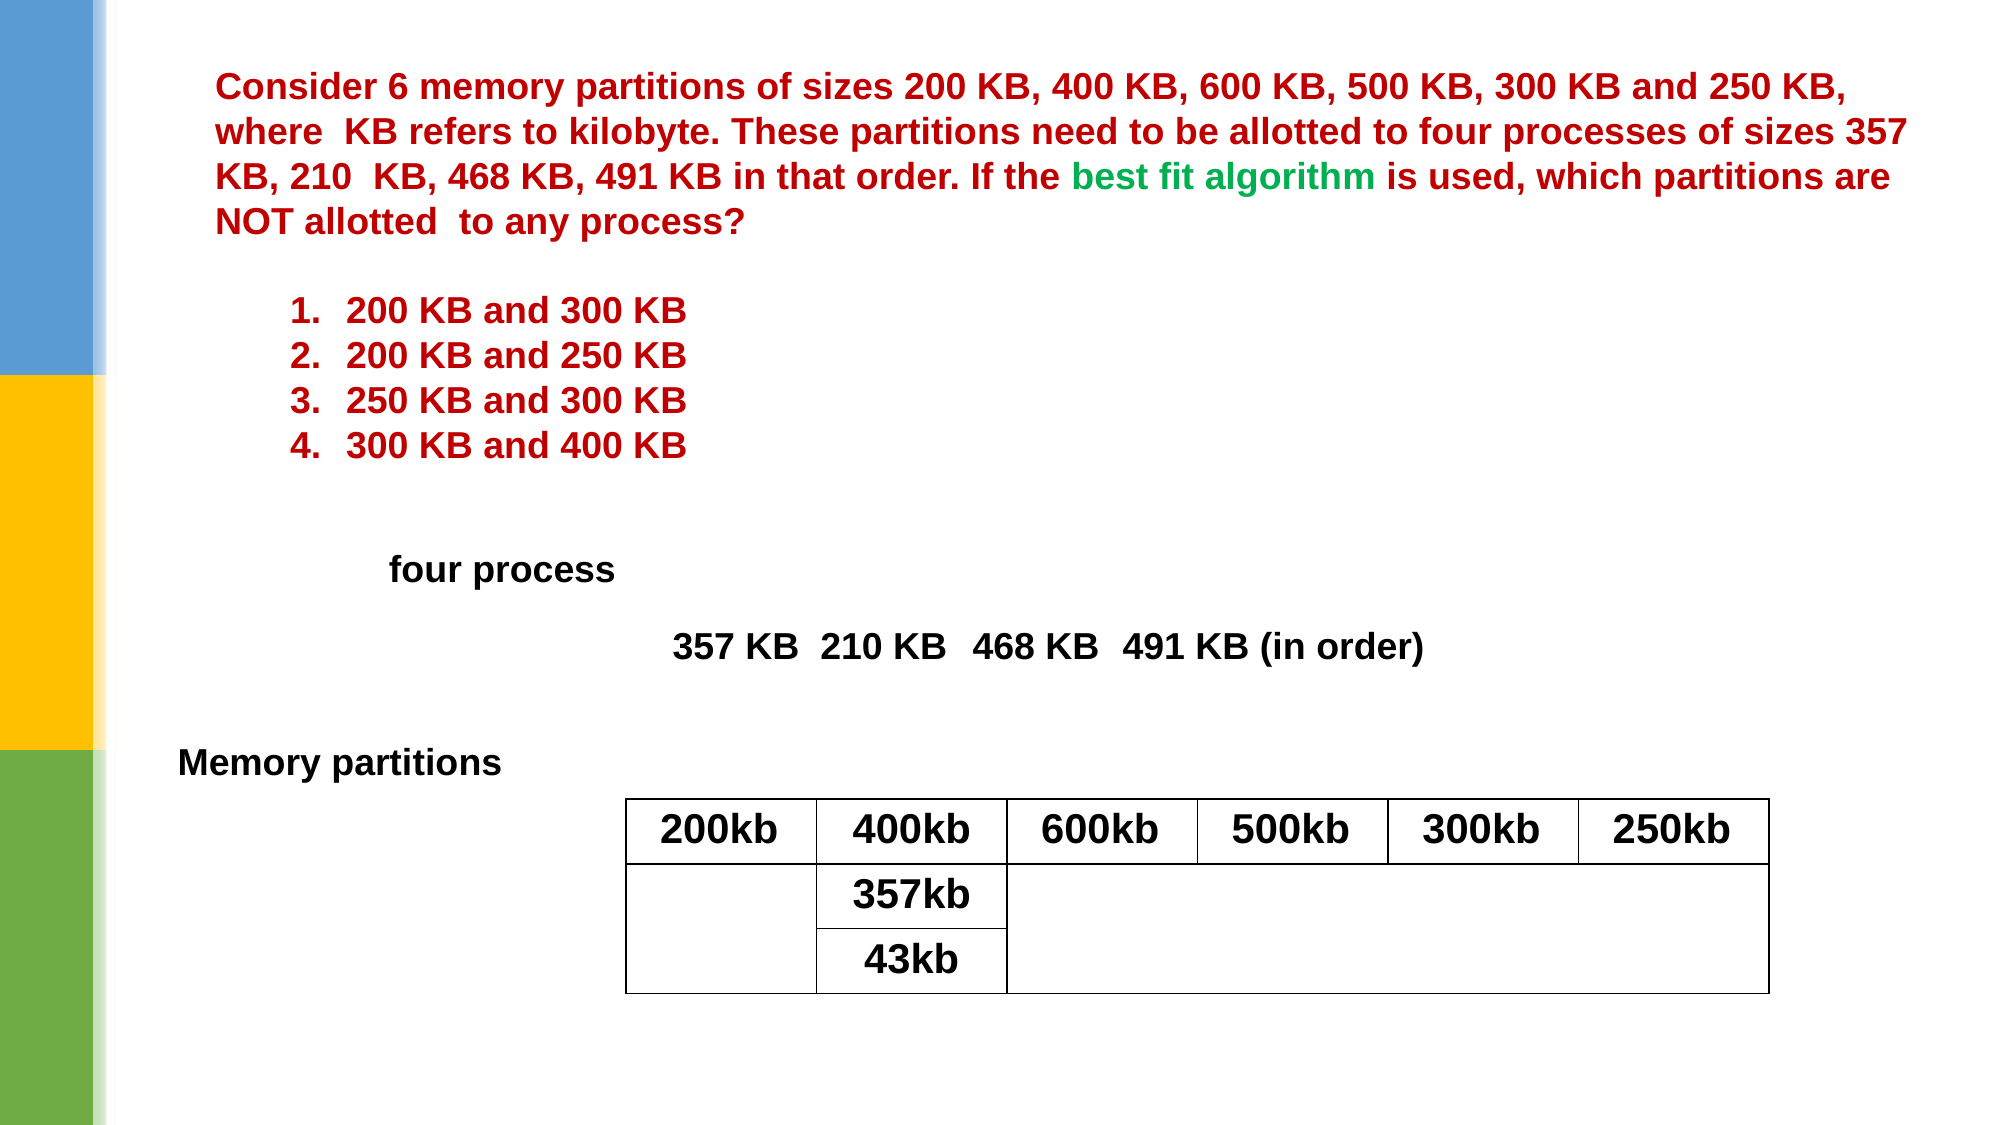

Consider 6 memory partitions of sizes 200 KB, 400 KB, 600 KB, 500 KB, 300 KB and 250 KB, where  KB refers to kilobyte. These partitions need to be allotted to four processes of sizes 357 KB, 210  KB, 468 KB, 491 KB in that order. If the best fit algorithm is used, which partitions are NOT allotted  to any process?

200 KB and 300 KB
200 KB and 250 KB
250 KB and 300 KB
300 KB and 400 KB

four process
357 KB  210 KB	468 KB	491 KB (in order)

Memory partitions
| 200kb | 400kb | 600kb | 500kb | 300kb | 250kb |
| --- | --- | --- | --- | --- | --- |
|  | 357kb |  |  |  |  |
|  | 43kb |  |  |  |  |